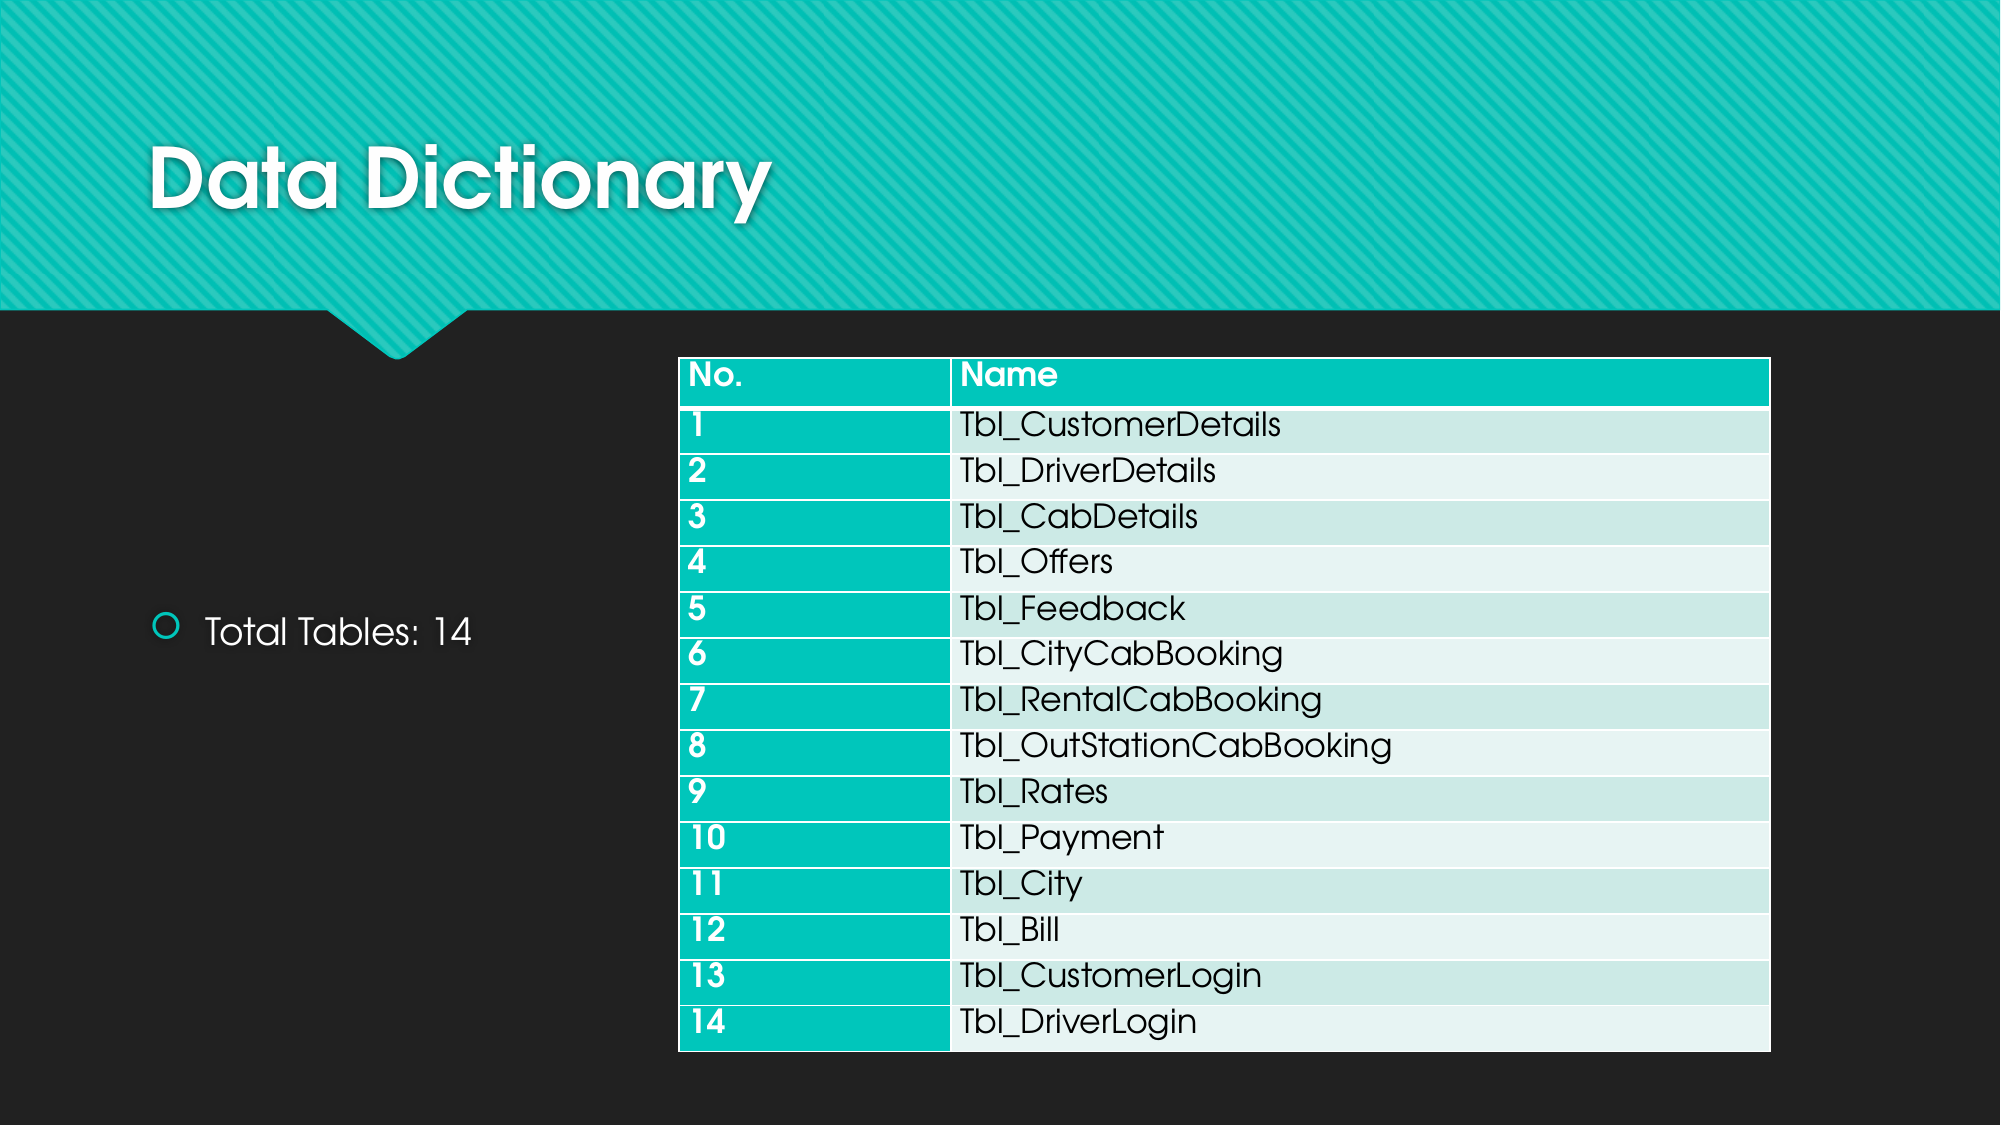

# Data Dictionary
| No. | Name |
| --- | --- |
| 1 | Tbl\_CustomerDetails |
| 2 | Tbl\_DriverDetails |
| 3 | Tbl\_CabDetails |
| 4 | Tbl\_Offers |
| 5 | Tbl\_Feedback |
| 6 | Tbl\_CityCabBooking |
| 7 | Tbl\_RentalCabBooking |
| 8 | Tbl\_OutStationCabBooking |
| 9 | Tbl\_Rates |
| 10 | Tbl\_Payment |
| 11 | Tbl\_City |
| 12 | Tbl\_Bill |
| 13 | Tbl\_CustomerLogin |
| 14 | Tbl\_DriverLogin |
Total Tables: 14